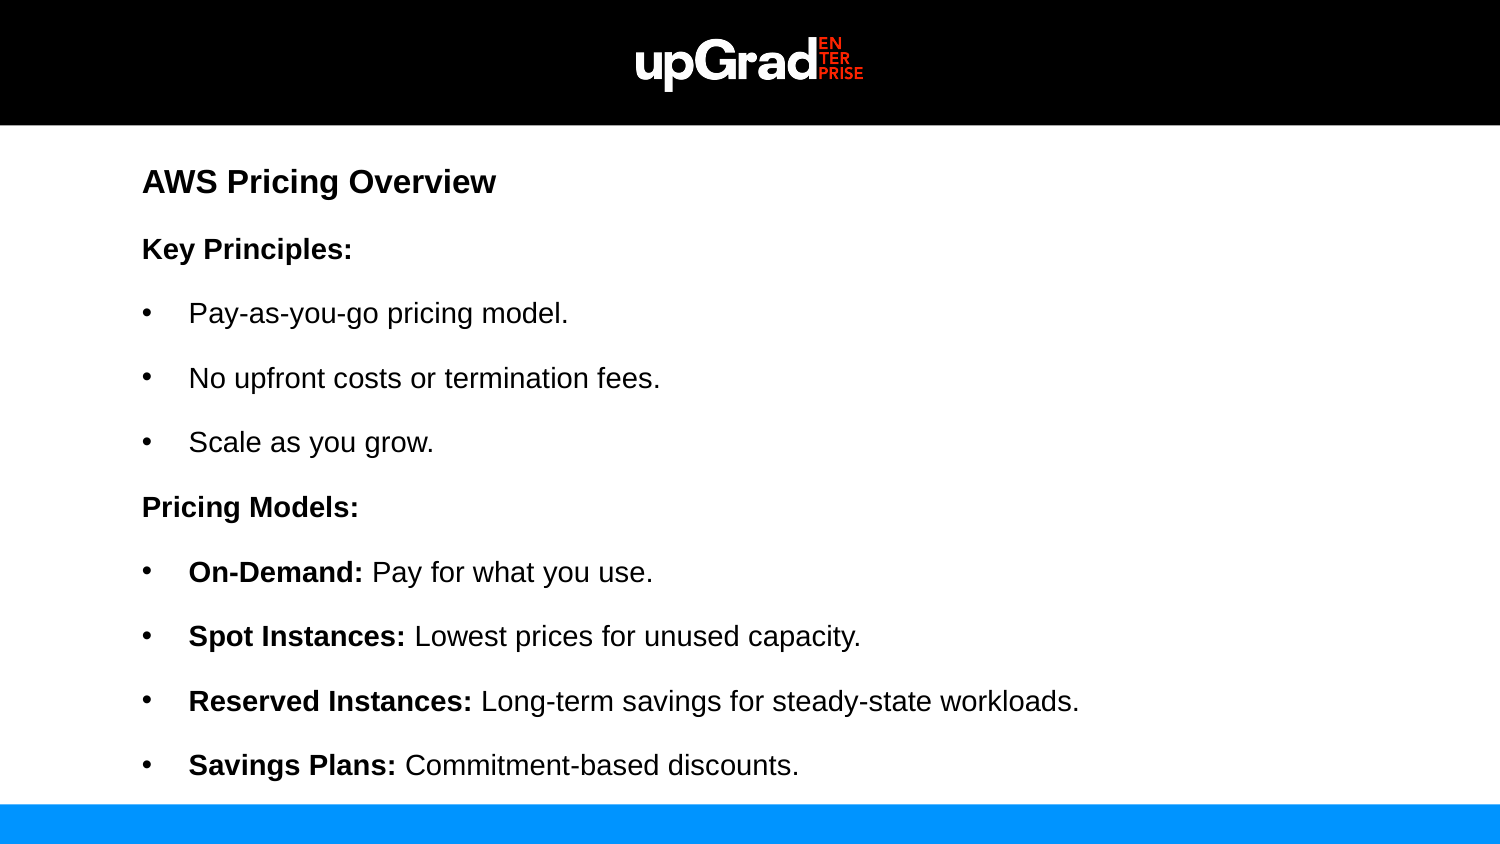

AWS Pricing Overview
Key Principles:
Pay-as-you-go pricing model.
No upfront costs or termination fees.
Scale as you grow.
Pricing Models:
On-Demand: Pay for what you use.
Spot Instances: Lowest prices for unused capacity.
Reserved Instances: Long-term savings for steady-state workloads.
Savings Plans: Commitment-based discounts.